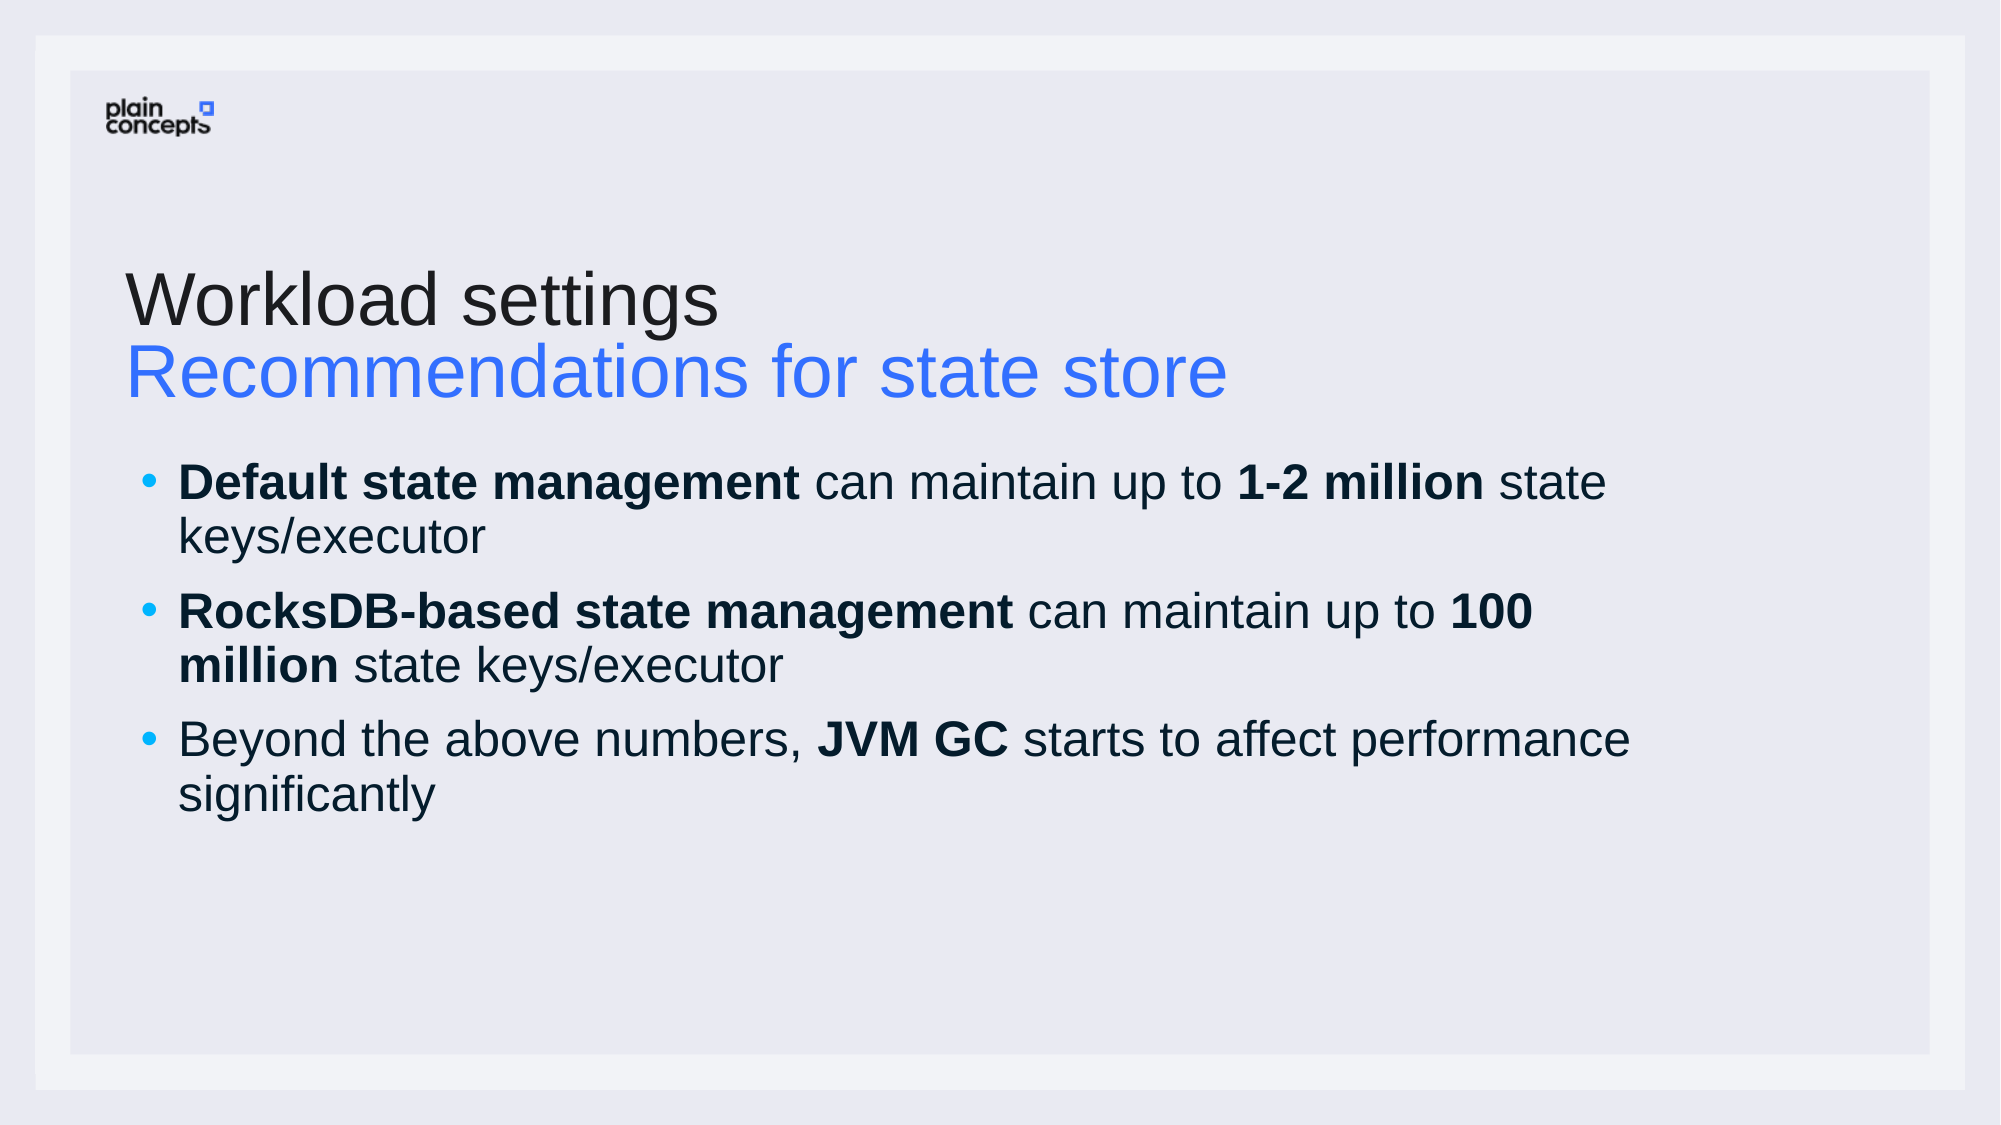

# Workload settings Recommendations for state store
Default state management can maintain up to 1-2 million state keys/executor
RocksDB-based state management can maintain up to 100 million state keys/executor
Beyond the above numbers, JVM GC starts to affect performance significantly